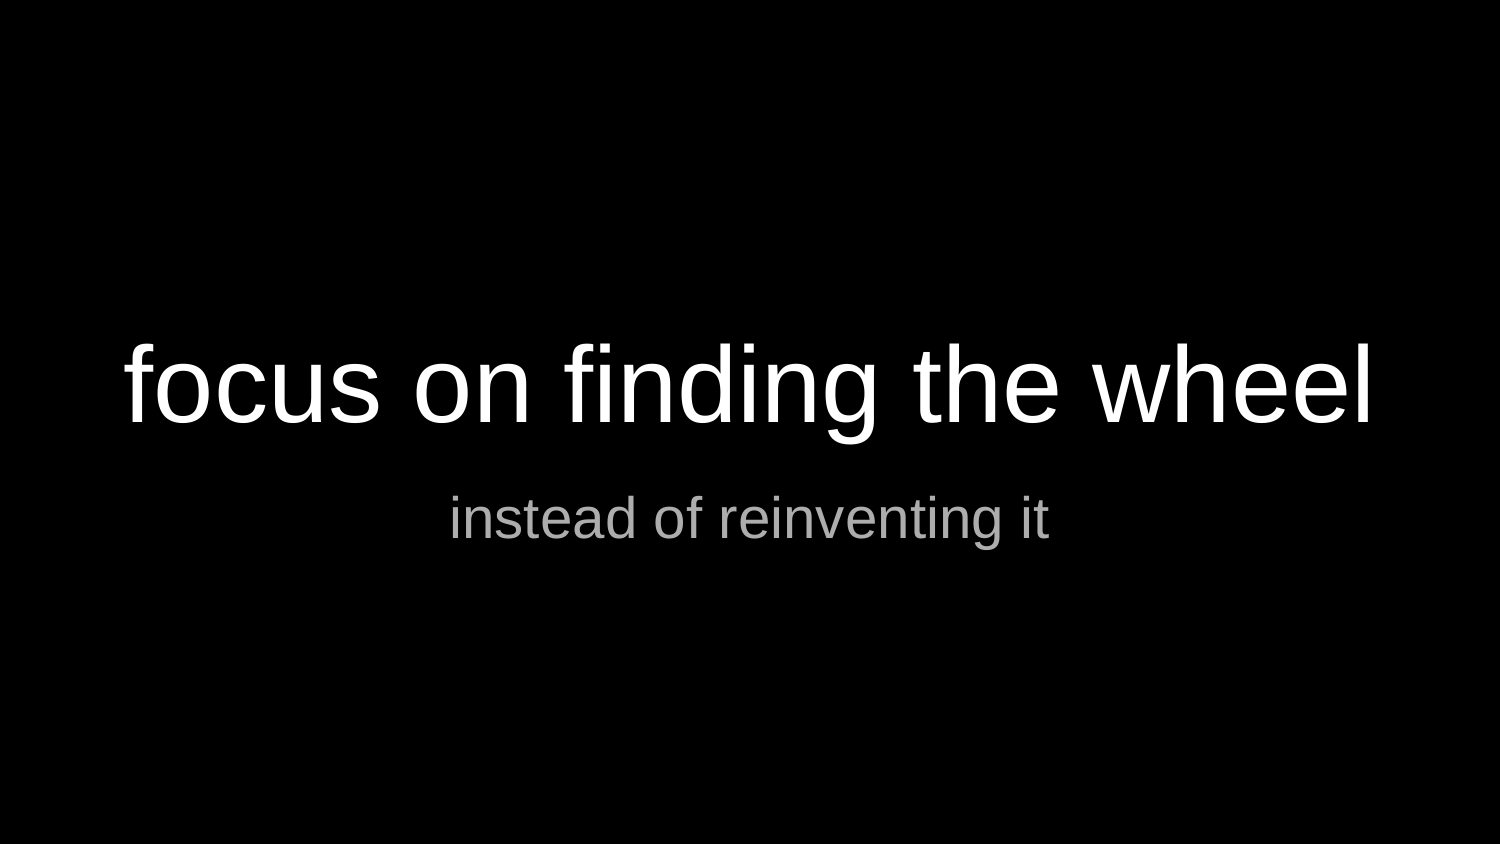

# focus on finding the wheel
instead of reinventing it